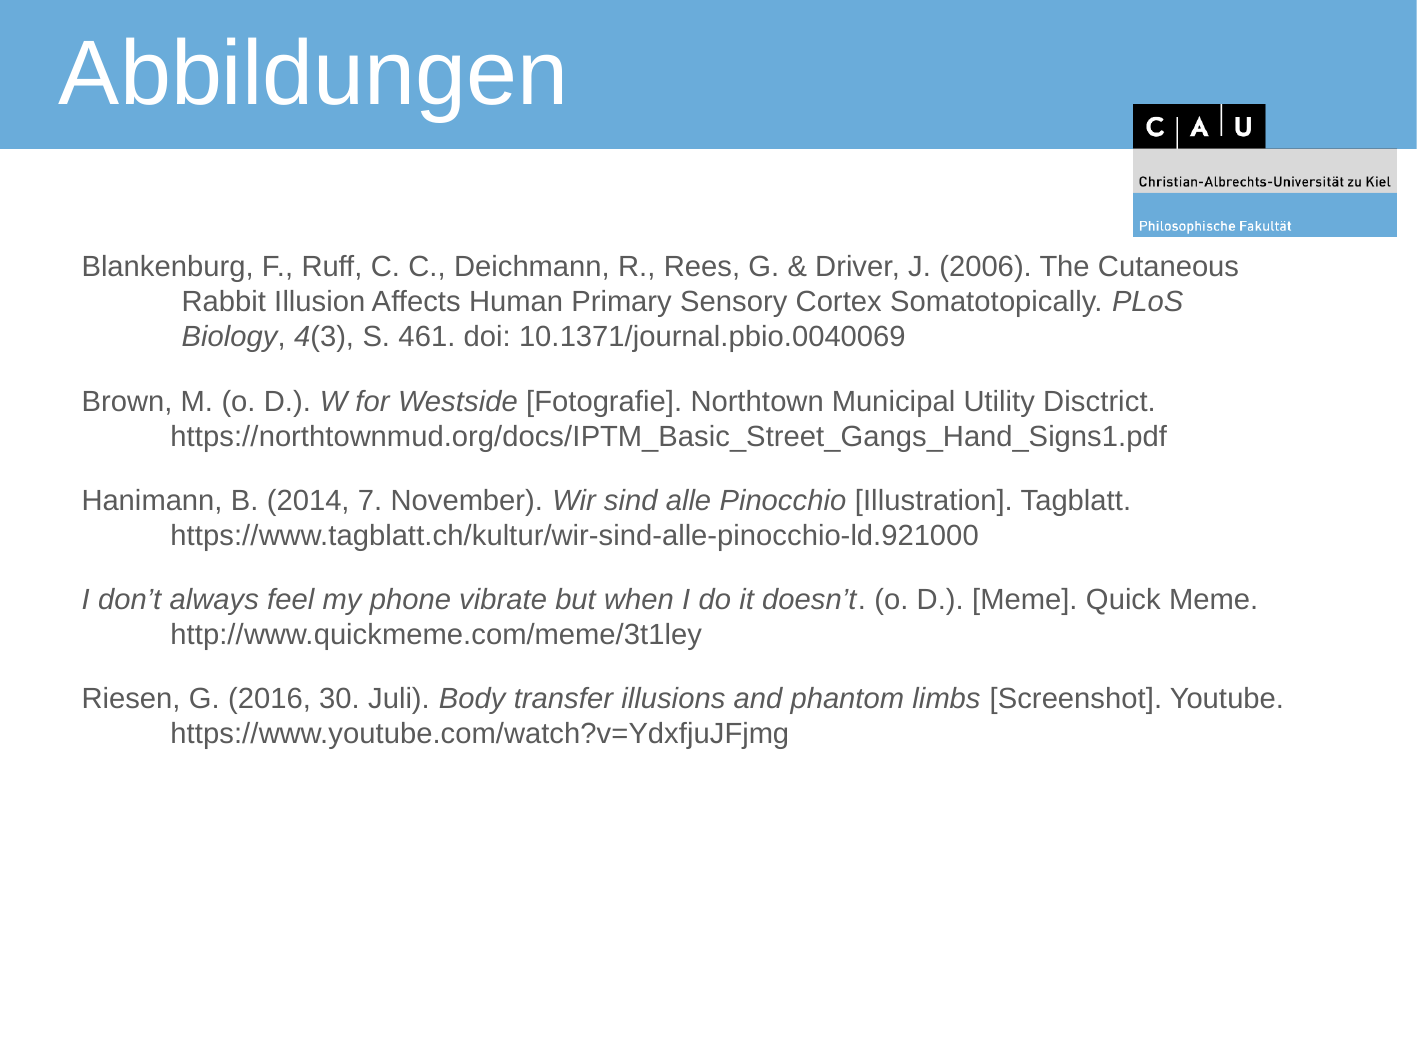

# Abbildungen
Blankenburg, F., Ruff, C. C., Deichmann, R., Rees, G. & Driver, J. (2006). The Cutaneous Rabbit Illusion Affects Human Primary Sensory Cortex Somatotopically. PLoS Biology, 4(3), S. 461. doi: 10.1371/journal.pbio.0040069
Brown, M. (o. D.). W for Westside [Fotografie]. Northtown Municipal Utility Disctrict. https://northtownmud.org/docs/IPTM_Basic_Street_Gangs_Hand_Signs1.pdf
Hanimann, B. (2014, 7. November). Wir sind alle Pinocchio [Illustration]. Tagblatt. https://www.tagblatt.ch/kultur/wir-sind-alle-pinocchio-ld.921000
I don’t always feel my phone vibrate but when I do it doesn’t. (o. D.). [Meme]. Quick Meme. http://www.quickmeme.com/meme/3t1ley
Riesen, G. (2016, 30. Juli). Body transfer illusions and phantom limbs [Screenshot]. Youtube. https://www.youtube.com/watch?v=YdxfjuJFjmg